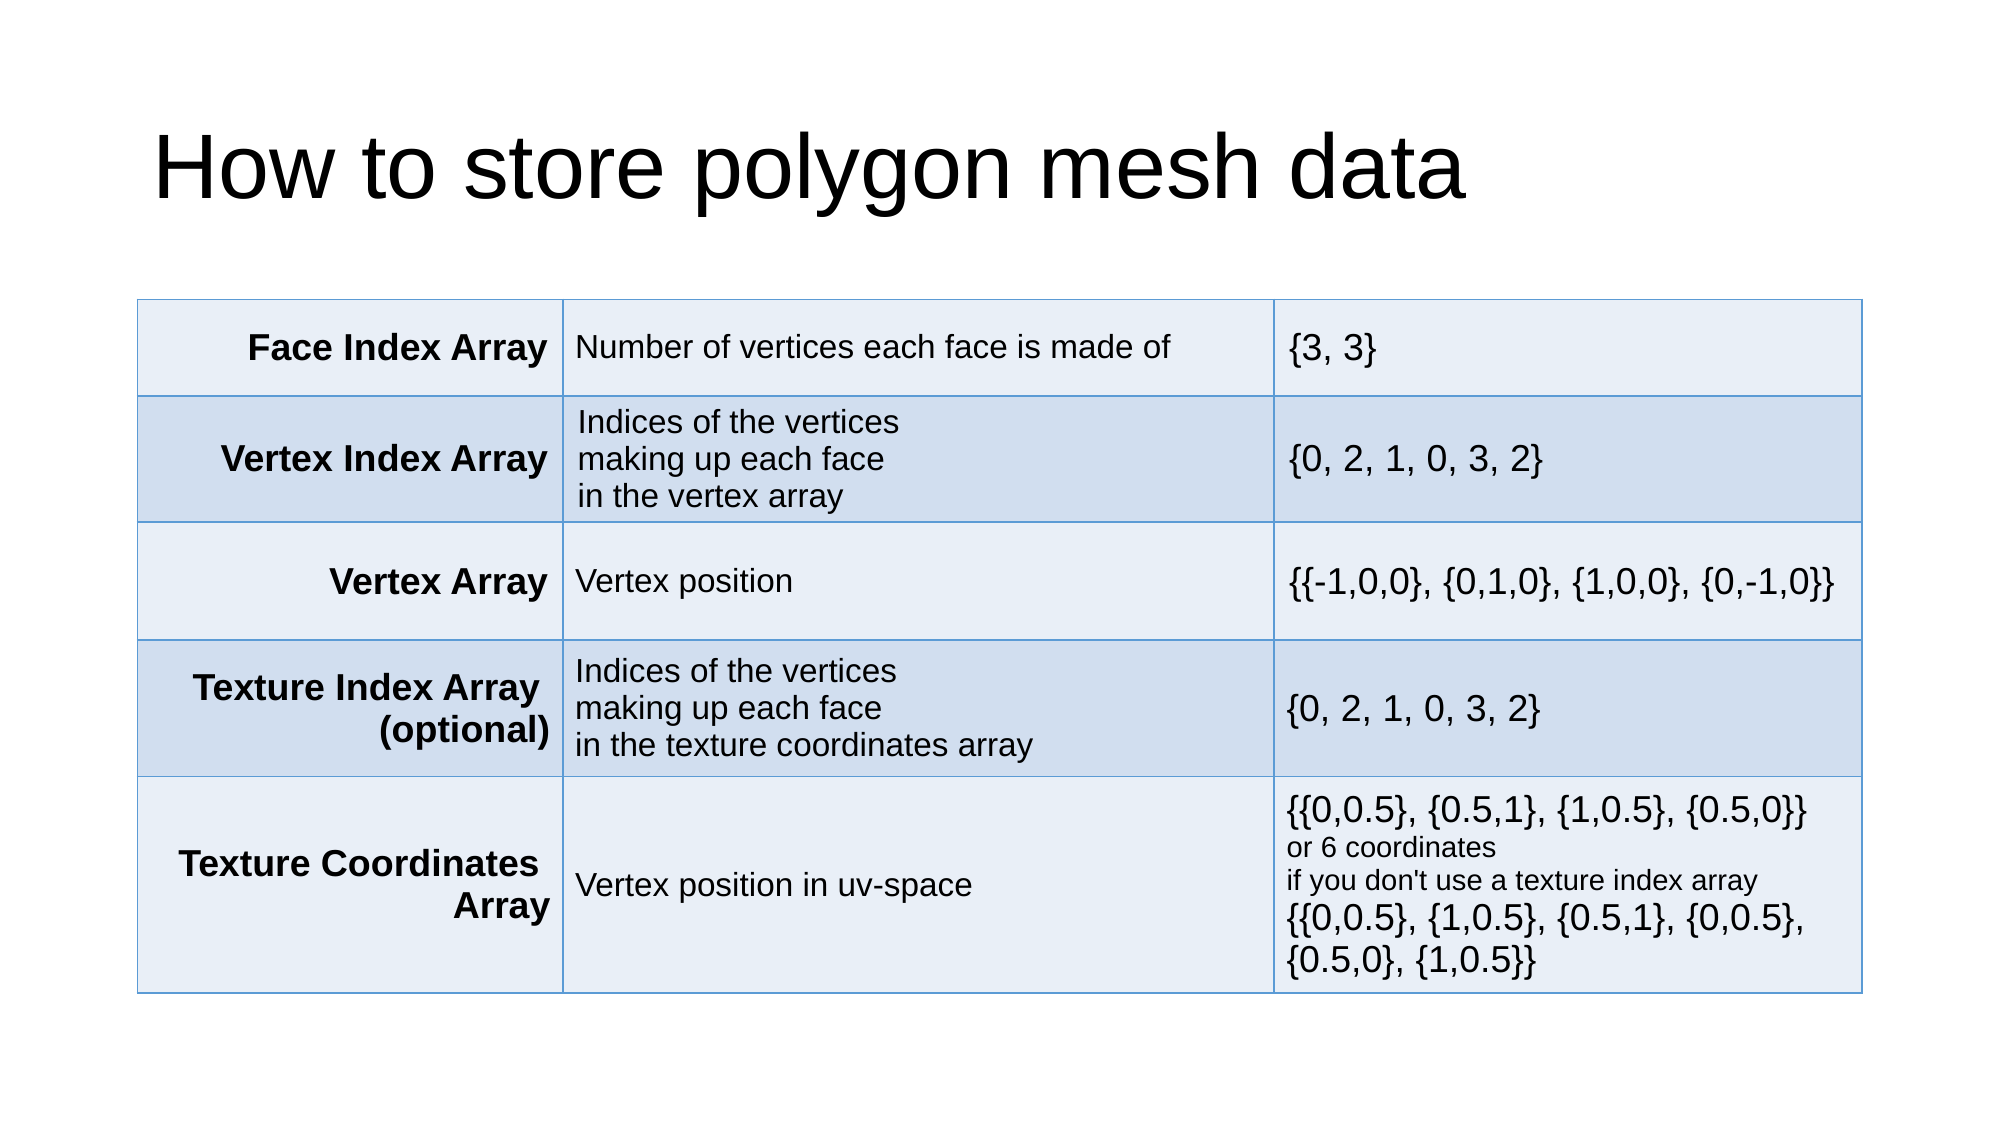

# How to store polygon mesh data
| Face Index Array | Number of vertices each face is made of | {3, 3} |
| --- | --- | --- |
| Vertex Index Array | Indices of the vertices making up each face in the vertex array | {0, 2, 1, 0, 3, 2} |
| Vertex Array | Vertex position | {{-1,0,0}, {0,1,0}, {1,0,0}, {0,-1,0}} |
| Texture Index Array (optional) | Indices of the vertices making up each face in the texture coordinates array | {0, 2, 1, 0, 3, 2} |
| Texture Coordinates Array | Vertex position in uv-space | {{0,0.5}, {0.5,1}, {1,0.5}, {0.5,0}} or 6 coordinates if you don't use a texture index array {{0,0.5}, {1,0.5}, {0.5,1}, {0,0.5}, {0.5,0}, {1,0.5}} |